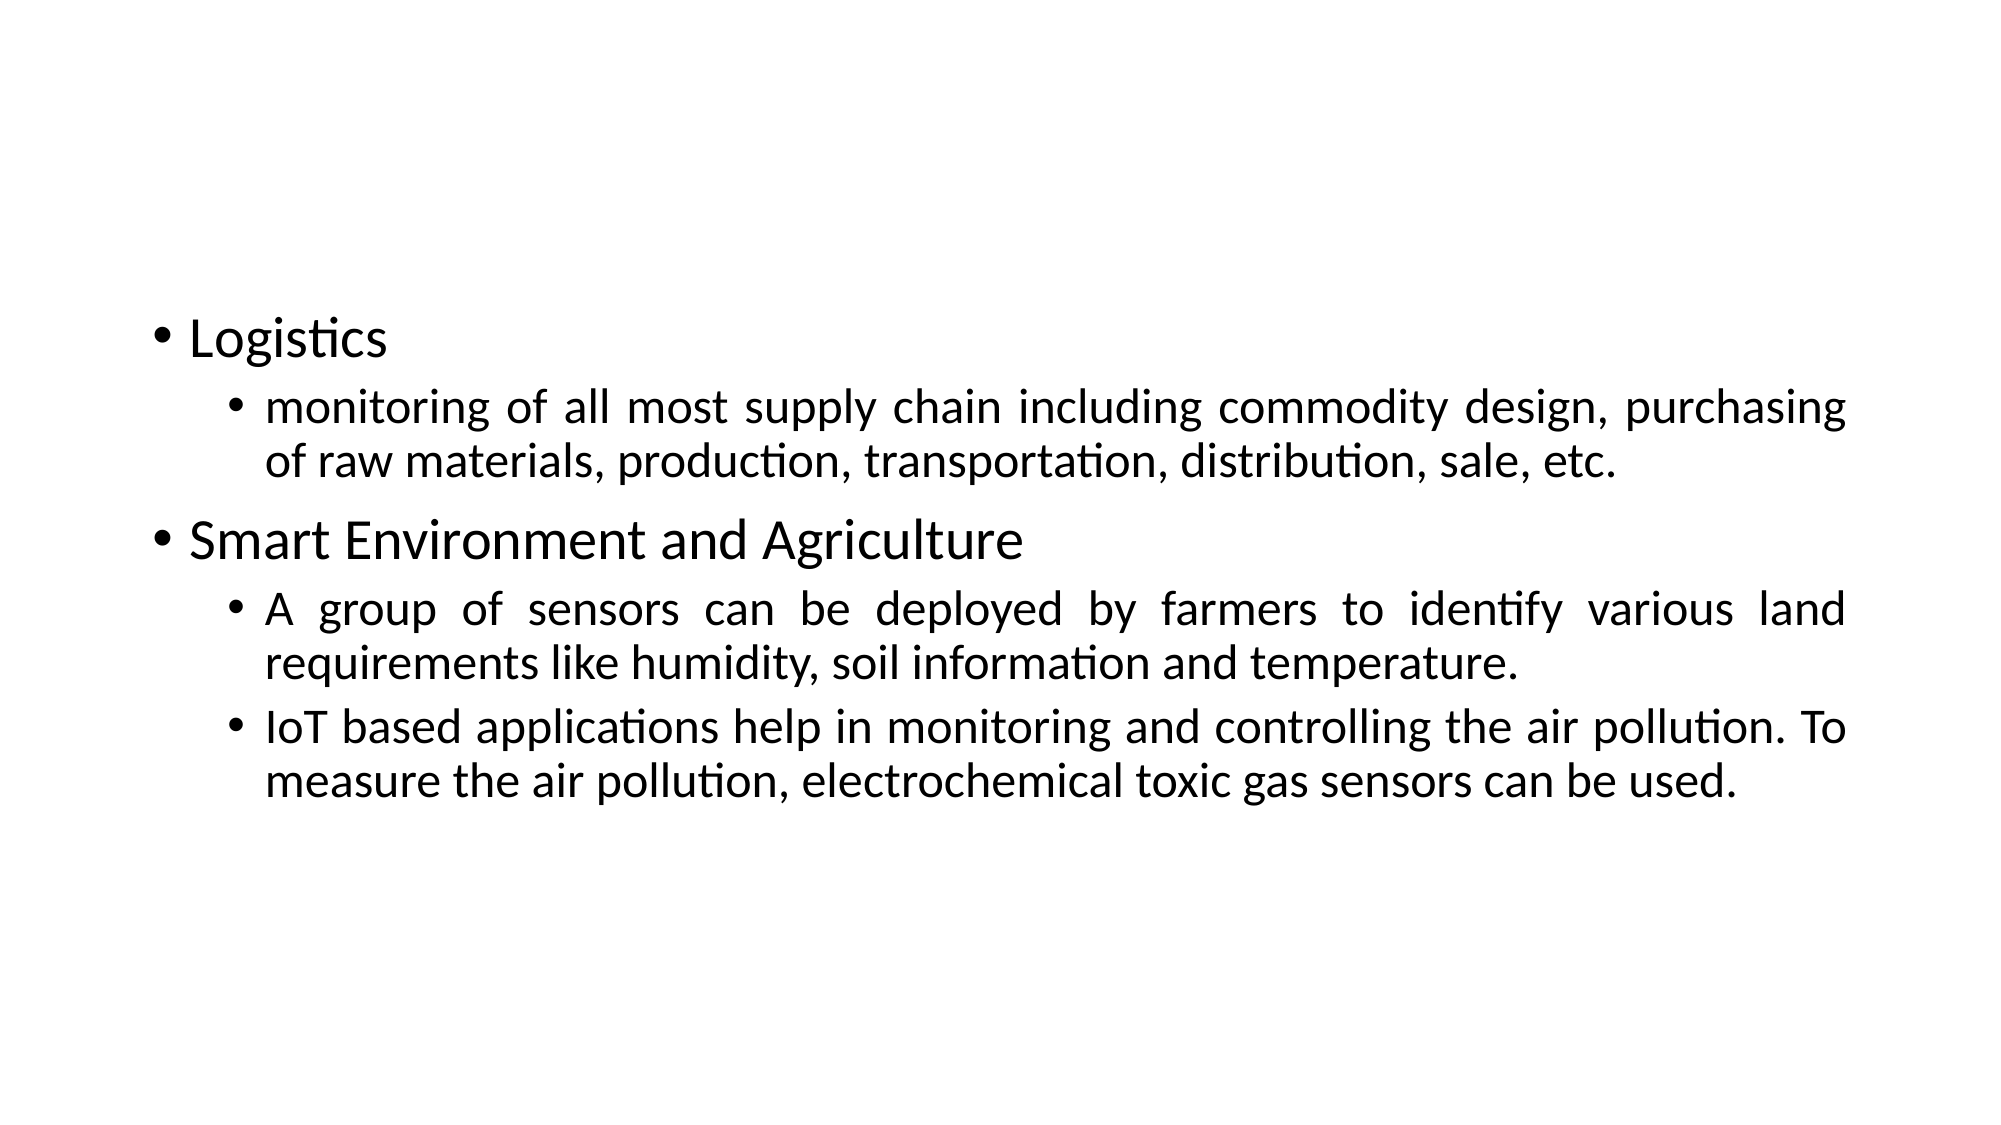

#
Logistics
monitoring of all most supply chain including commodity design, purchasing of raw materials, production, transportation, distribution, sale, etc.
Smart Environment and Agriculture
A group of sensors can be deployed by farmers to identify various land requirements like humidity, soil information and temperature.
IoT based applications help in monitoring and controlling the air pollution. To measure the air pollution, electrochemical toxic gas sensors can be used.